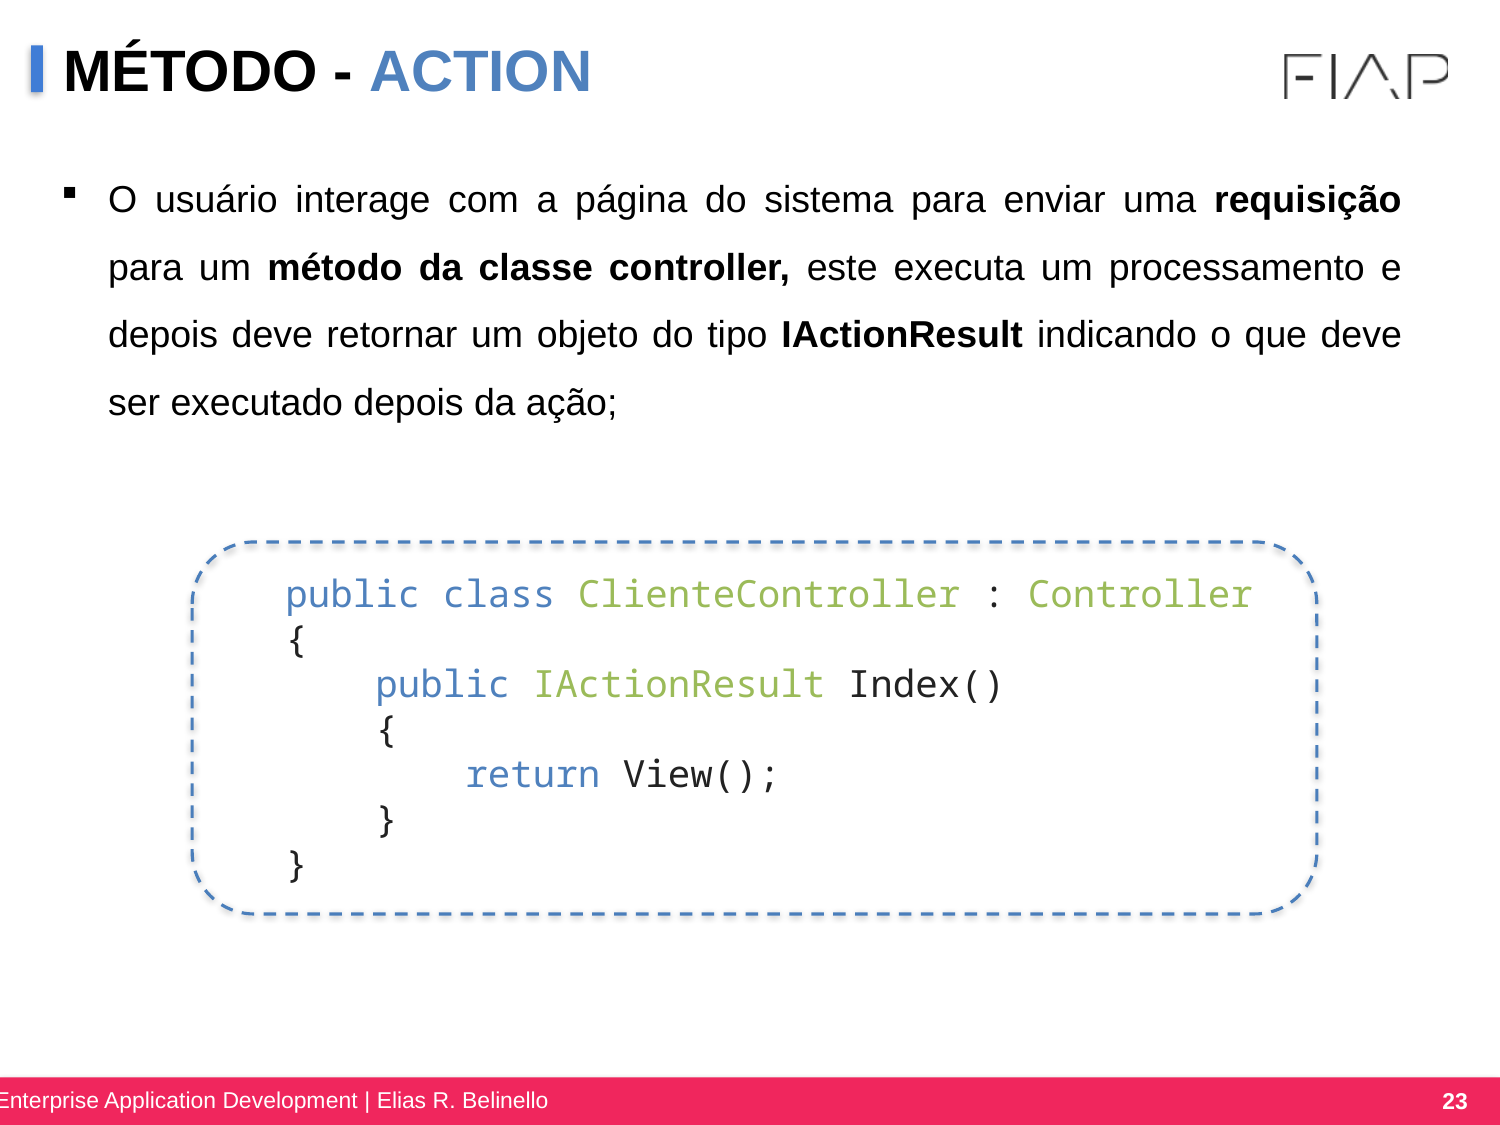

# MÉTODO - ACTION
O usuário interage com a página do sistema para enviar uma requisição para um método da classe controller, este executa um processamento e depois deve retornar um objeto do tipo IActionResult indicando o que deve ser executado depois da ação;

public class ClienteController : Controller
{
    public IActionResult Index()
    {
        return View();
    }
}